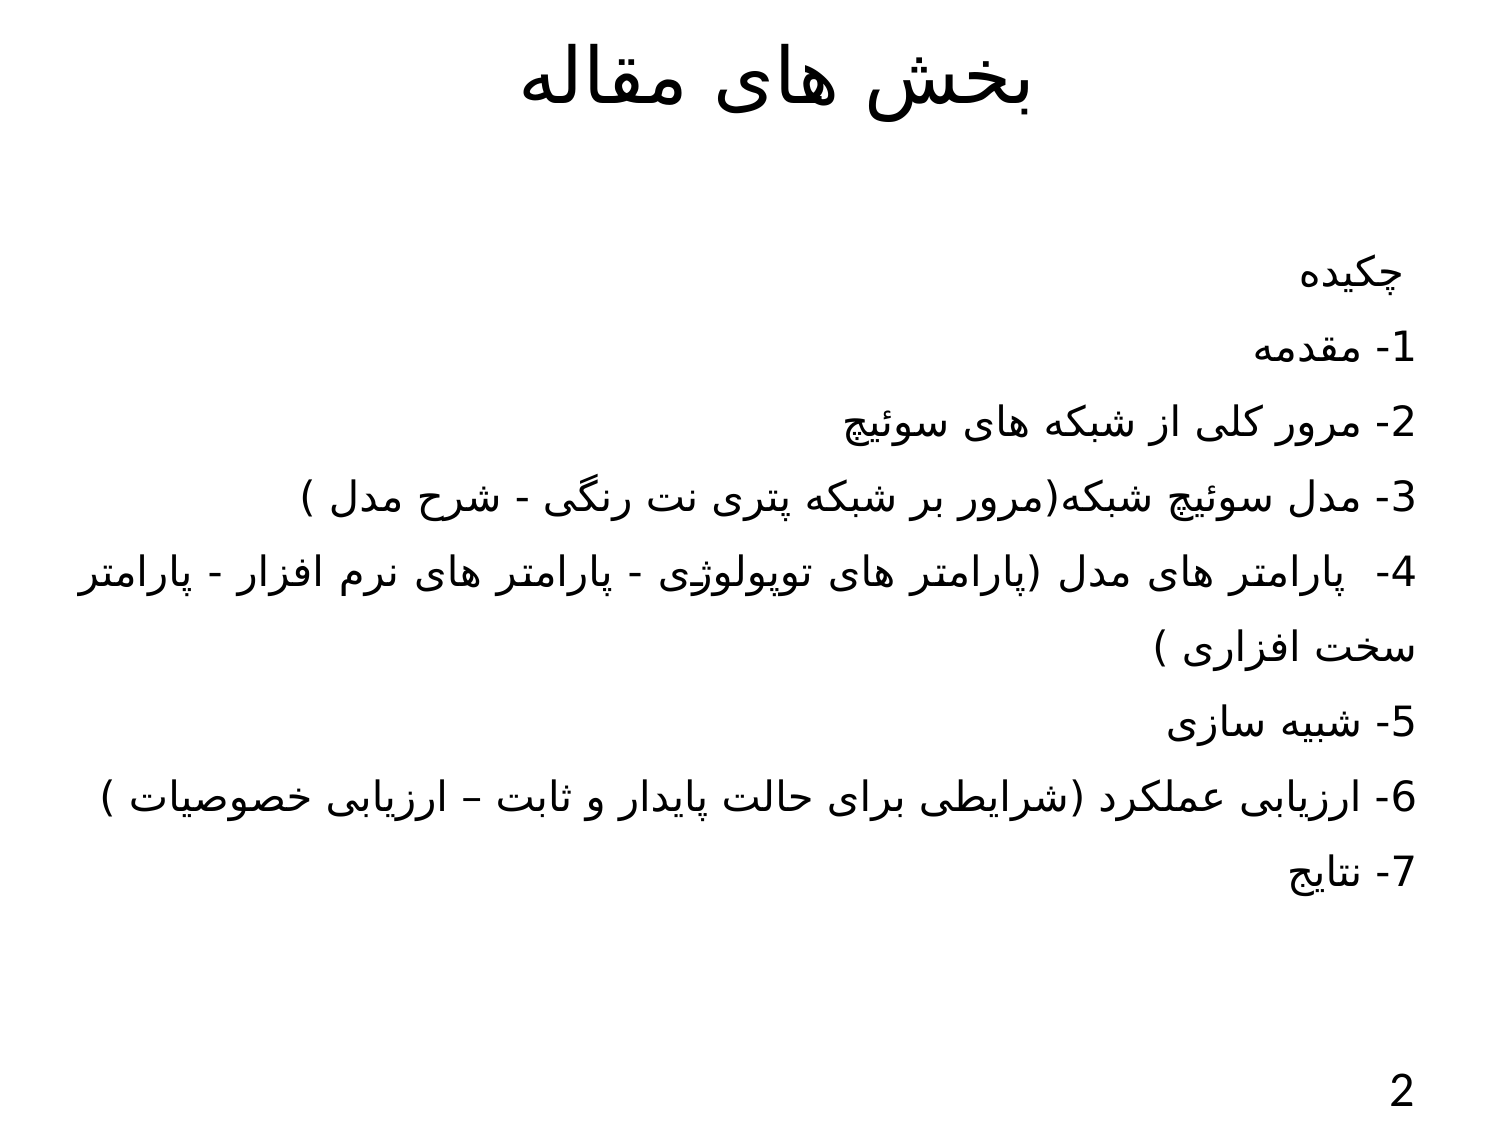

# بخش های مقاله
 چکیده
1- مقدمه
2- مرور کلی از شبکه های سوئیچ
3- مدل سوئیچ شبکه(مرور بر شبکه پتری نت رنگی - شرح مدل )
4-  پارامتر های مدل (پارامتر های توپولوژی - پارامتر های نرم افزار - پارامتر سخت افزاری )
5- شبیه سازی
6- ارزیابی عملکرد (شرایطی برای حالت پایدار و ثابت – ارزیابی خصوصیات )
7- نتایج
2